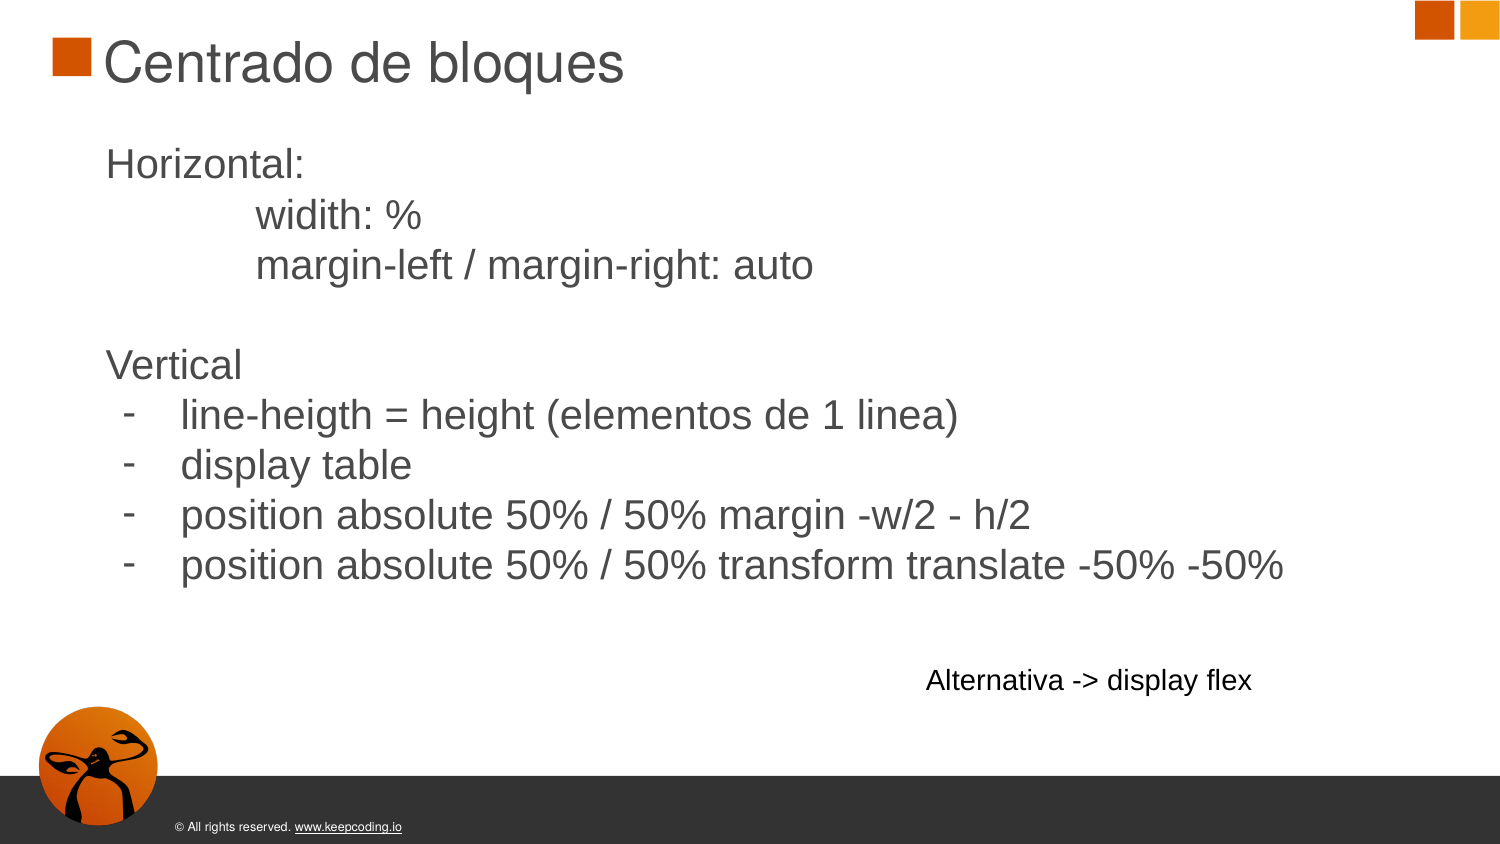

# Centrado de bloques
Horizontal:
	widith: %
	margin-left / margin-right: auto

Vertical
line-heigth = height (elementos de 1 linea)
display table
position absolute 50% / 50% margin -w/2 - h/2
position absolute 50% / 50% transform translate -50% -50%
Alternativa -> display flex